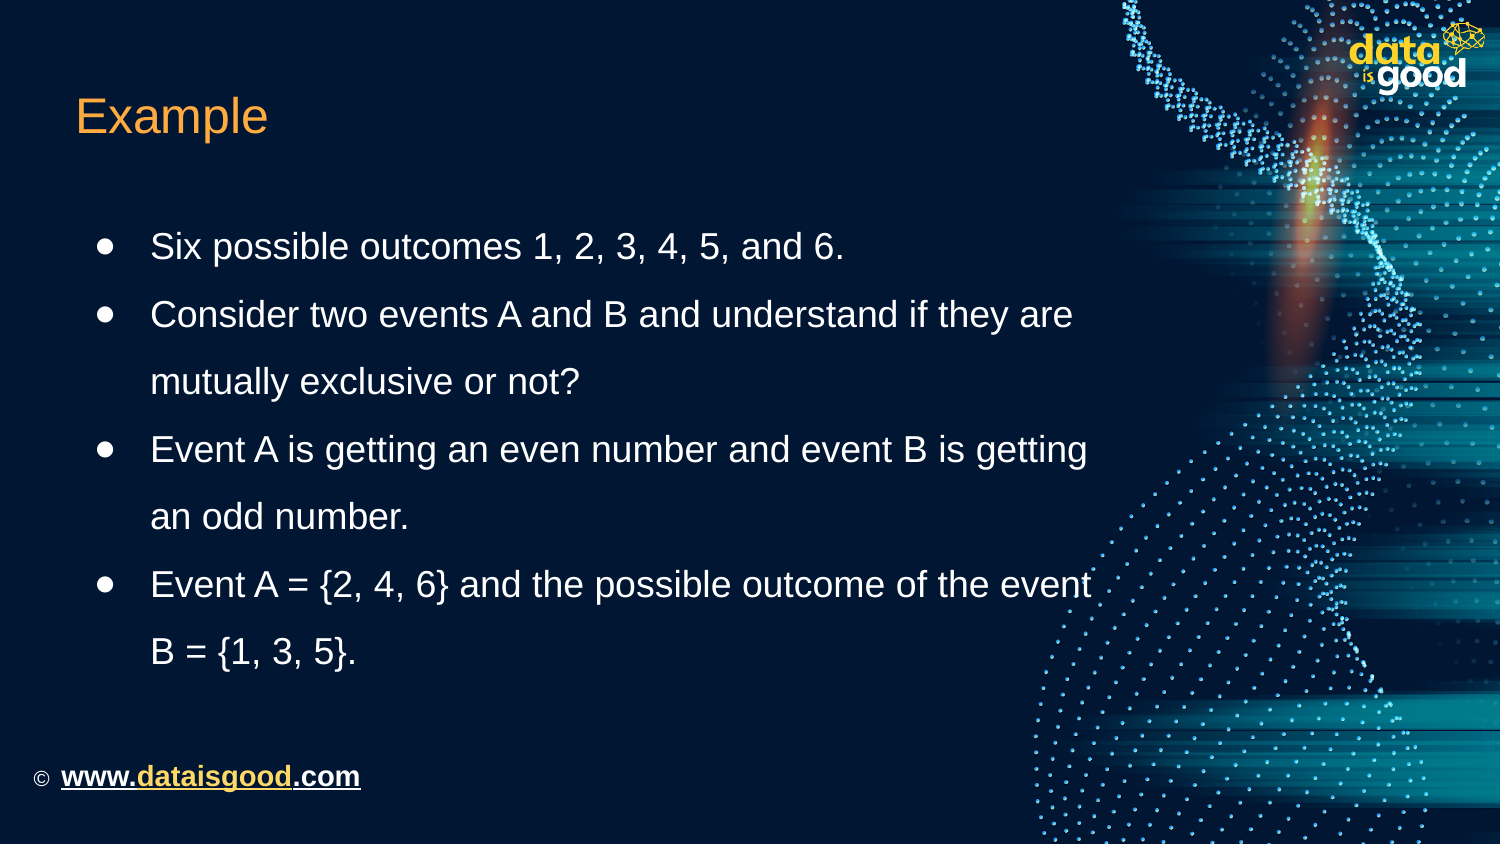

# Example
Six possible outcomes 1, 2, 3, 4, 5, and 6.
Consider two events A and B and understand if they are mutually exclusive or not?
Event A is getting an even number and event B is getting an odd number.
Event A = {2, 4, 6} and the possible outcome of the event B = {1, 3, 5}.